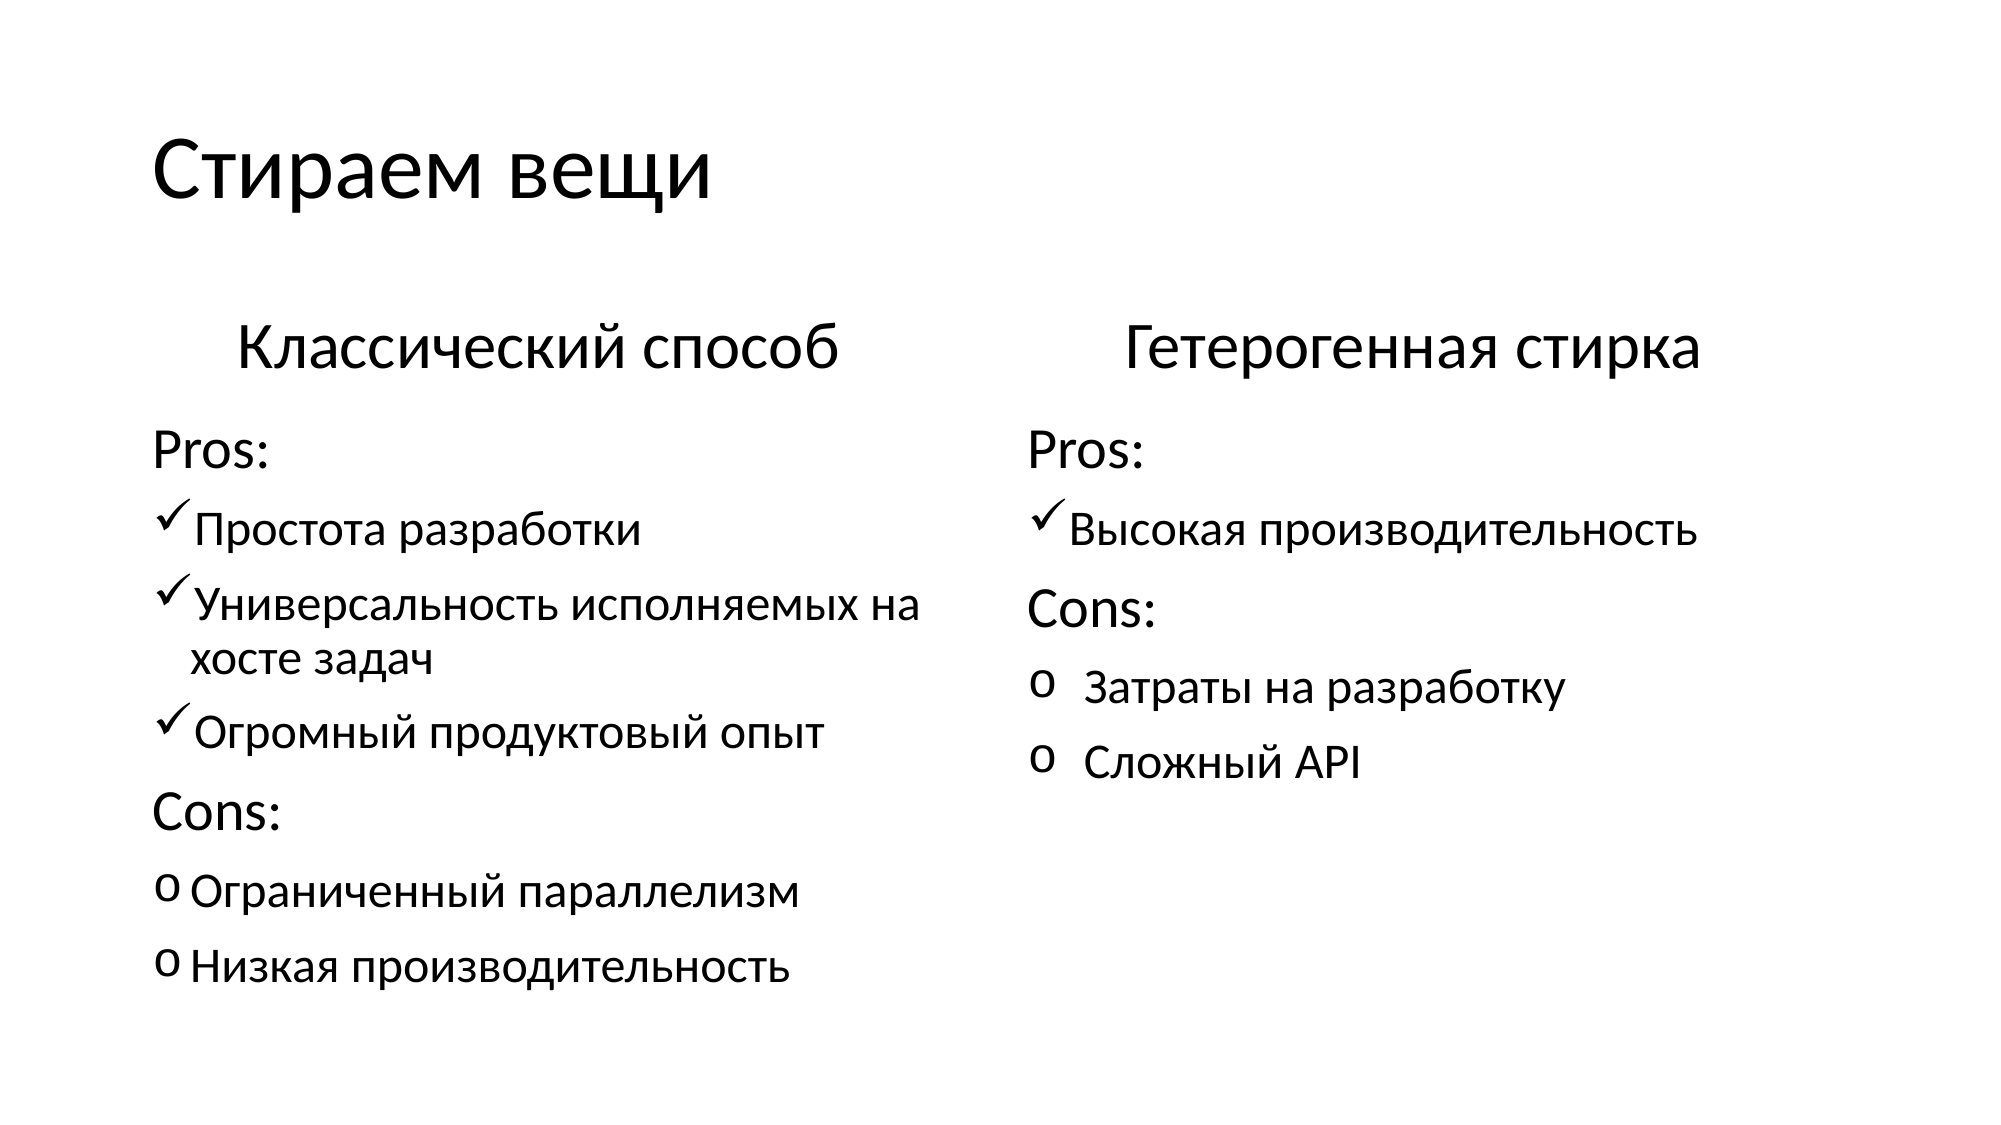

# Стираем вещи
Классический способ
Гетерогенная стирка
Pros:
Простота разработки
Универсальность исполняемых на хосте задач
Огромный продуктовый опыт
Cons:
Ограниченный параллелизм
Низкая производительность
Pros:
Высокая производительность
Cons:
Затраты на разработку
Сложный API